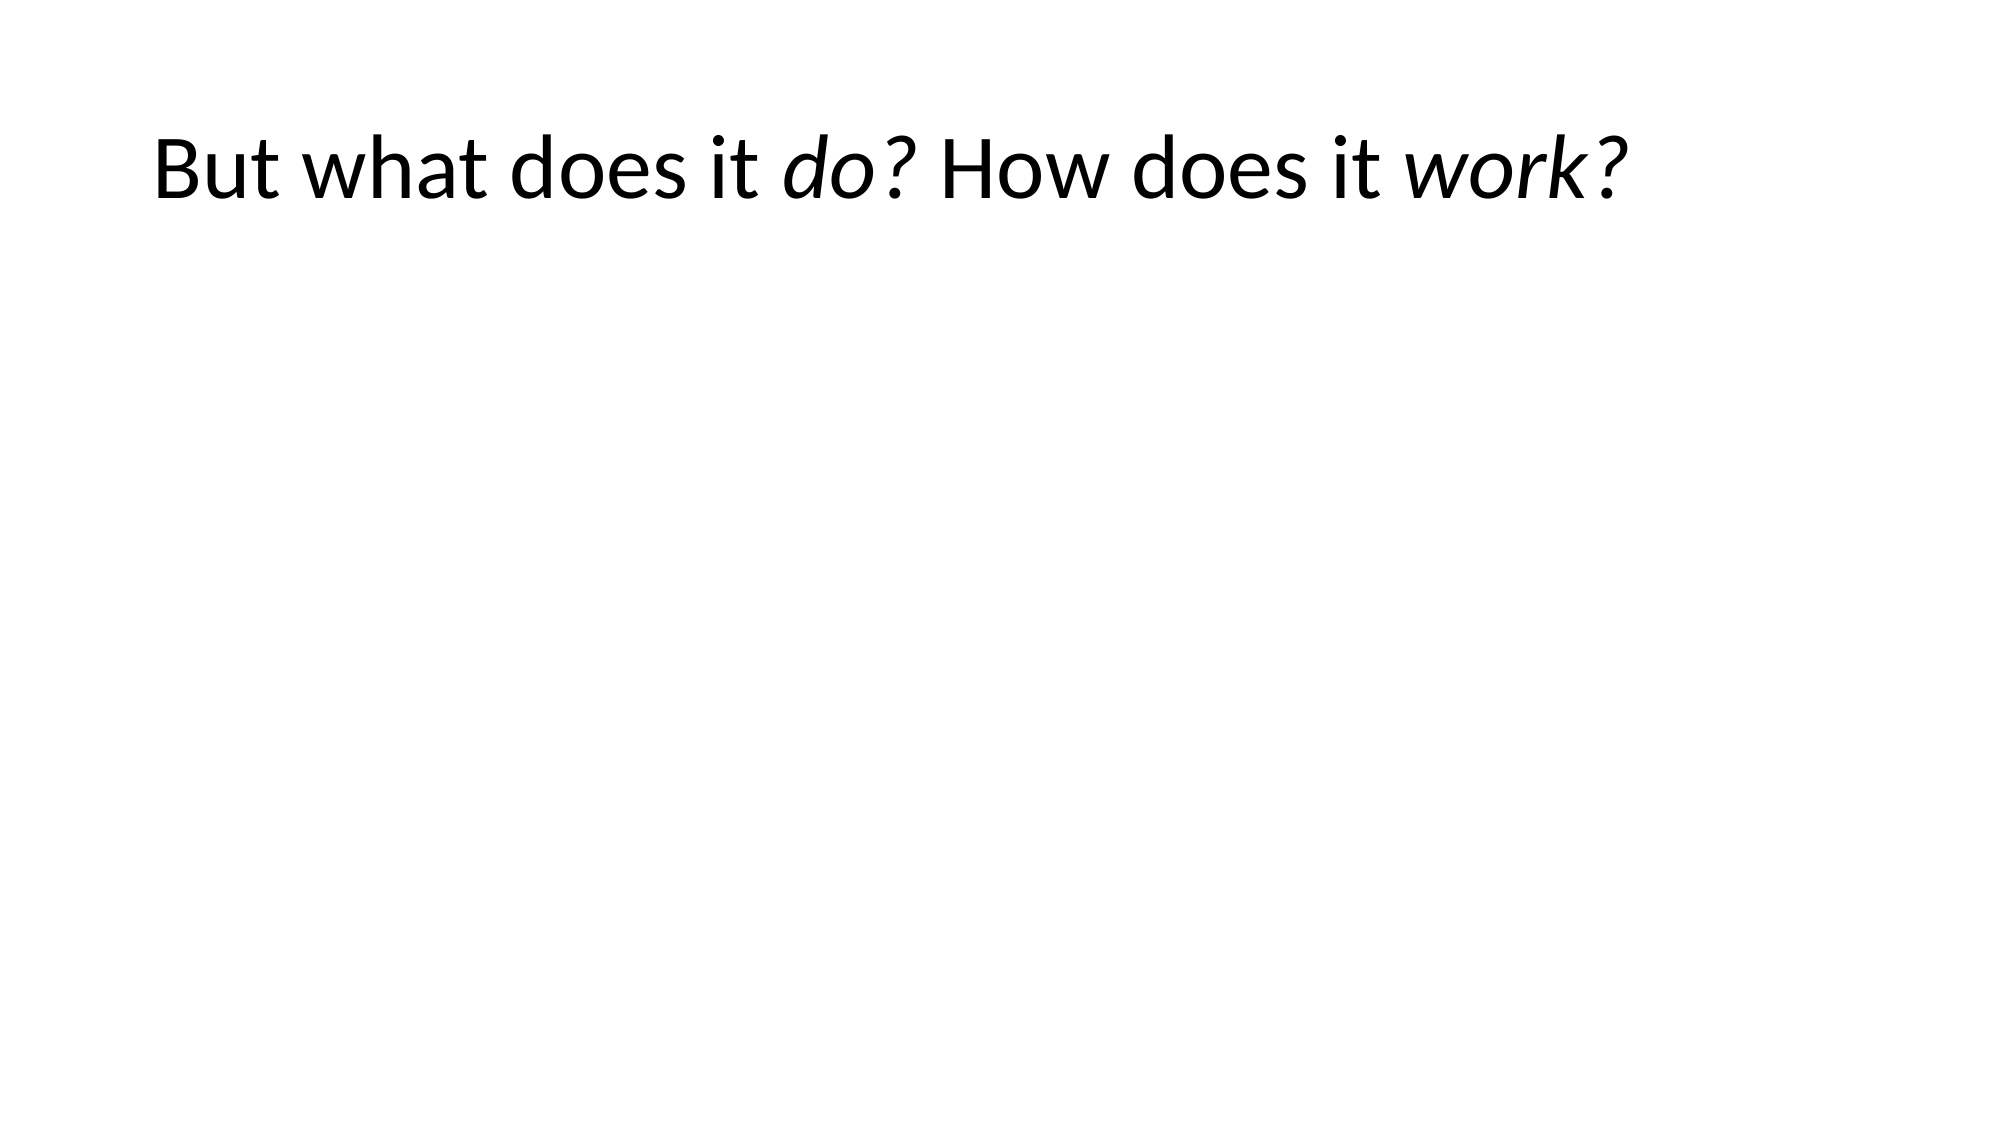

# But what does it do? How does it work?
Uses patterns from earlier and later in your code to make suggestions
Annotations, code, and other context will be used as a “prompt”
Suggests “ghost code” after you pause, which you can accept or not